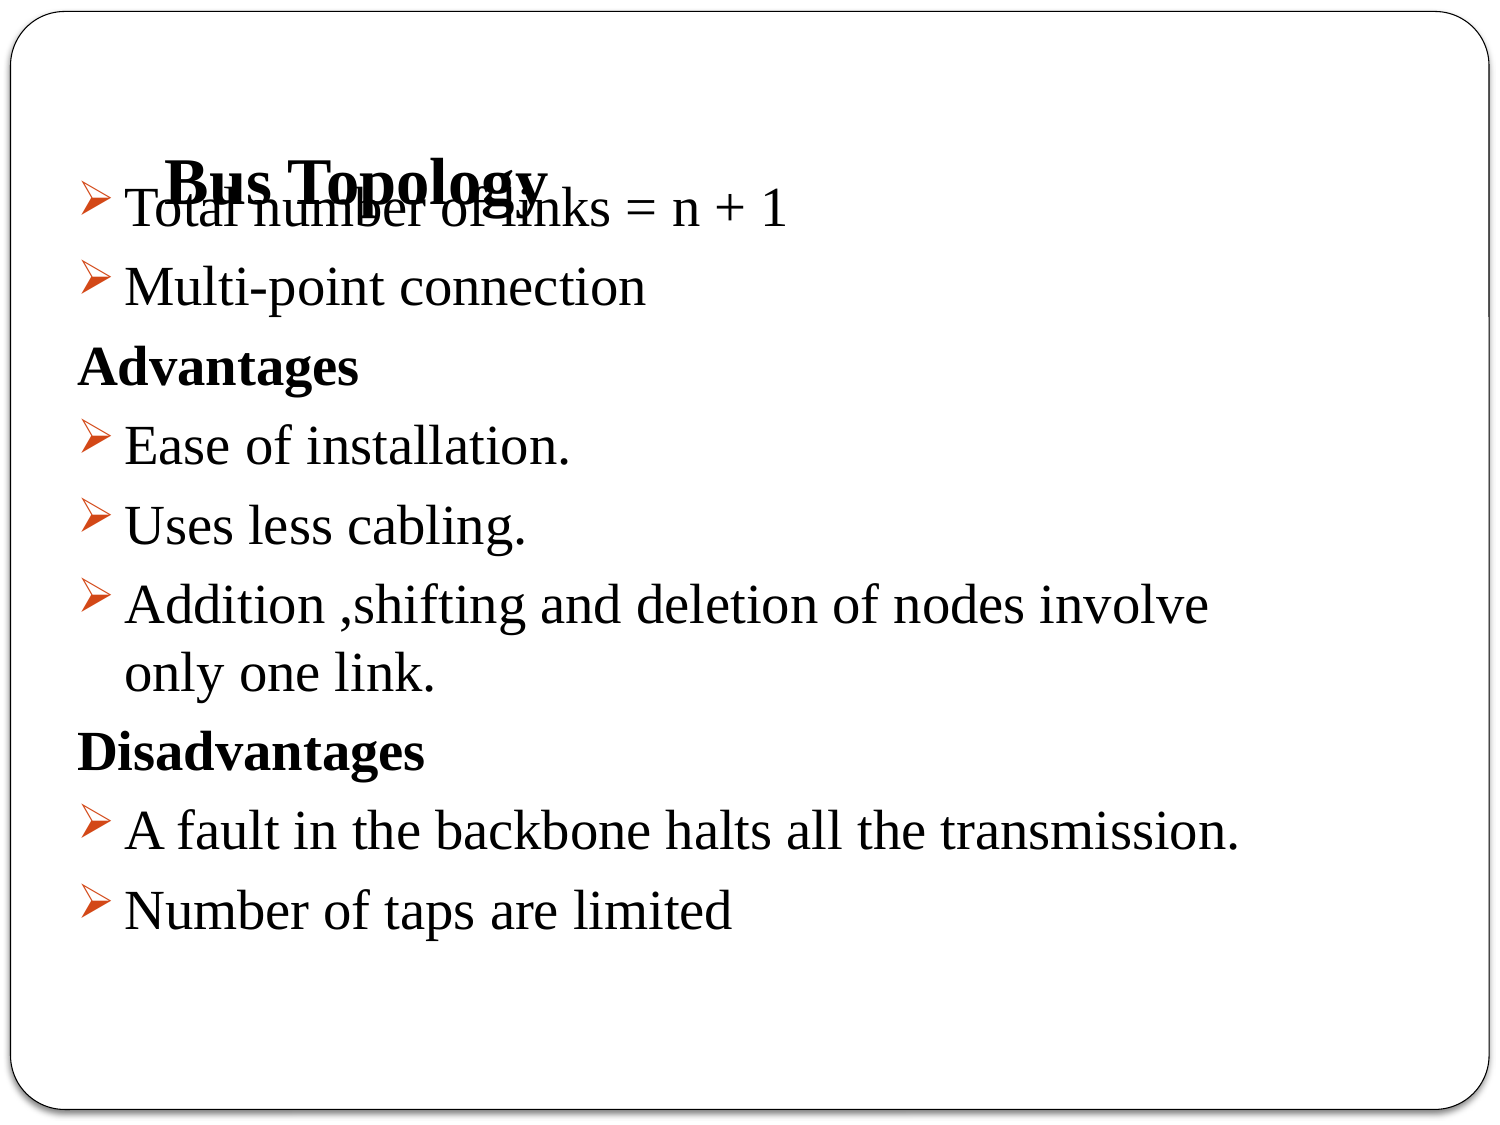

# Bus Topology
Total number of links = n + 1
Multi-point connection
Advantages
Ease of installation.
Uses less cabling.
Addition ,shifting and deletion of nodes involve only one link.
Disadvantages
A fault in the backbone halts all the transmission.
Number of taps are limited